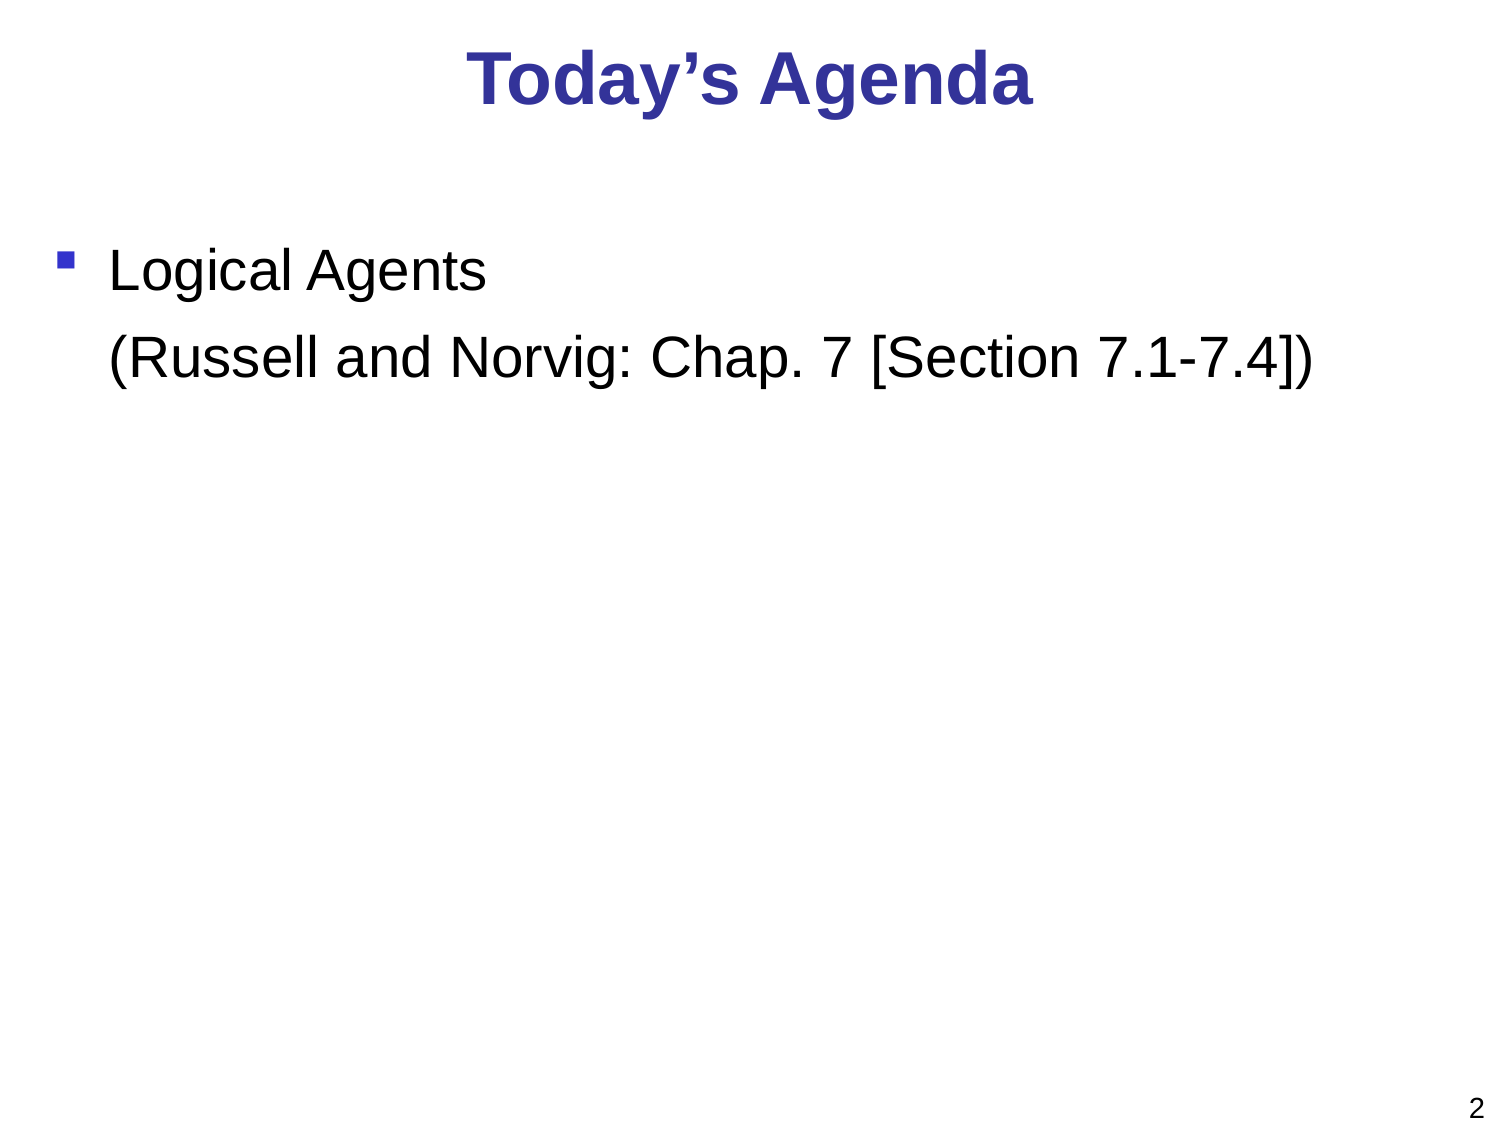

# Today’s Agenda
Logical Agents
	(Russell and Norvig: Chap. 7 [Section 7.1-7.4])

2